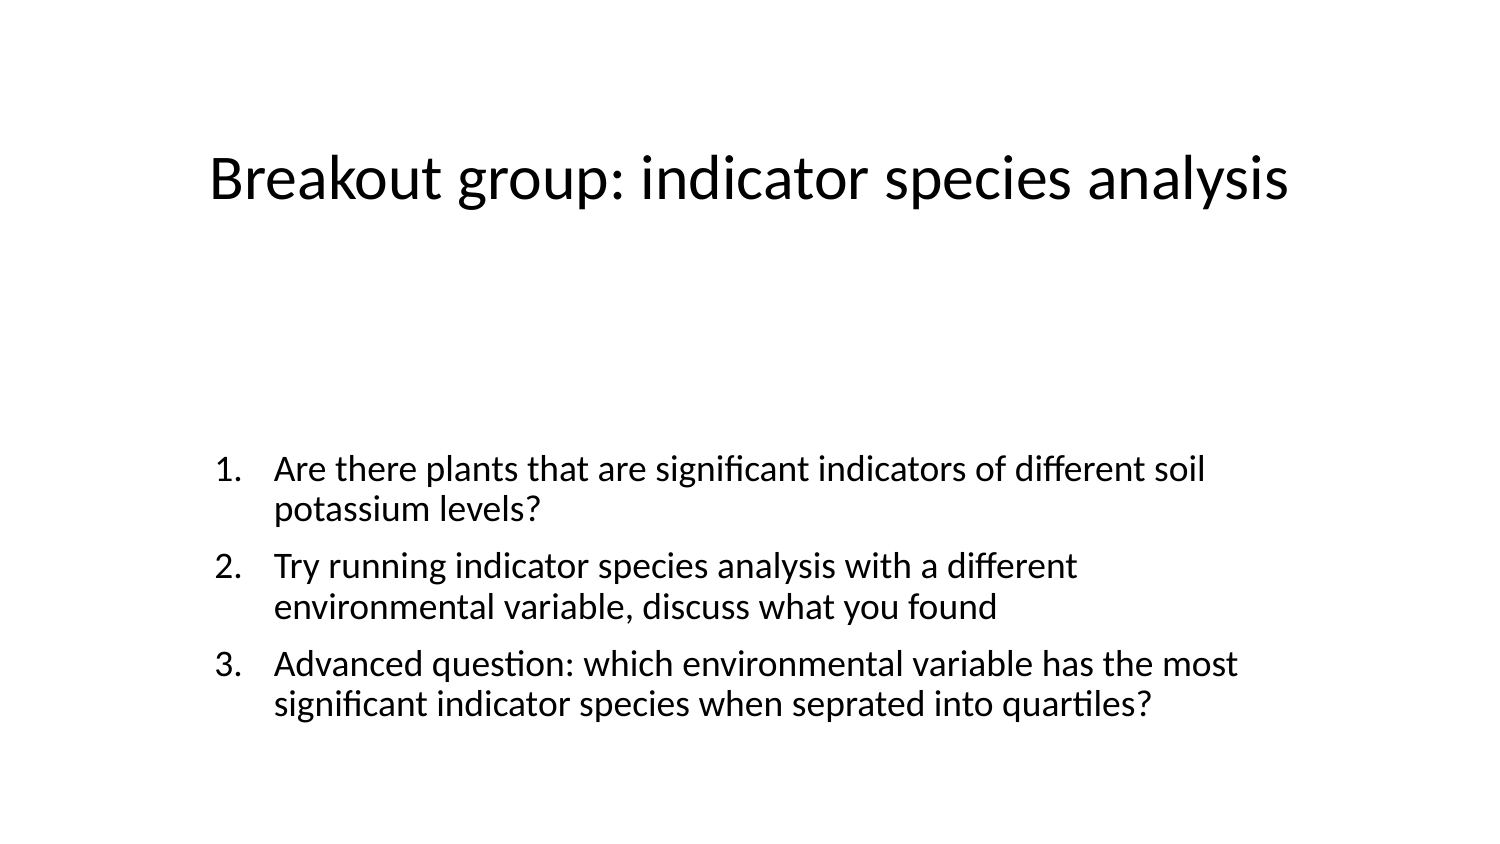

# Breakout group: indicator species analysis
Are there plants that are significant indicators of different soil potassium levels?
Try running indicator species analysis with a different environmental variable, discuss what you found
Advanced question: which environmental variable has the most significant indicator species when seprated into quartiles?